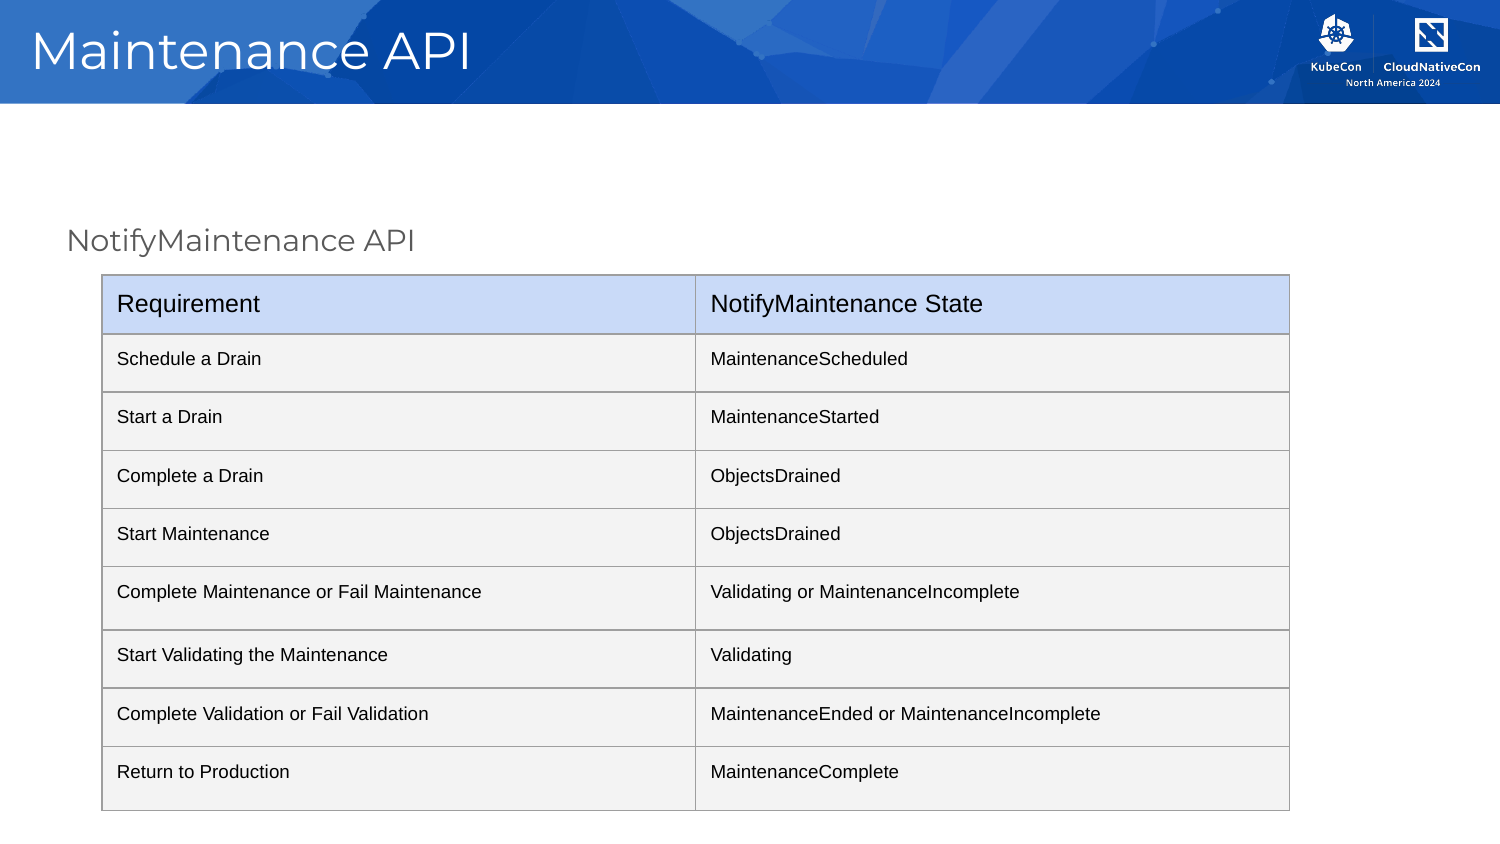

# Maintenance API
NotifyMaintenance API
| Requirement | NotifyMaintenance State |
| --- | --- |
| Schedule a Drain | MaintenanceScheduled |
| Start a Drain | MaintenanceStarted |
| Complete a Drain | ObjectsDrained |
| Start Maintenance | ObjectsDrained |
| Complete Maintenance or Fail Maintenance | Validating or MaintenanceIncomplete |
| Start Validating the Maintenance | Validating |
| Complete Validation or Fail Validation | MaintenanceEnded or MaintenanceIncomplete |
| Return to Production | MaintenanceComplete |